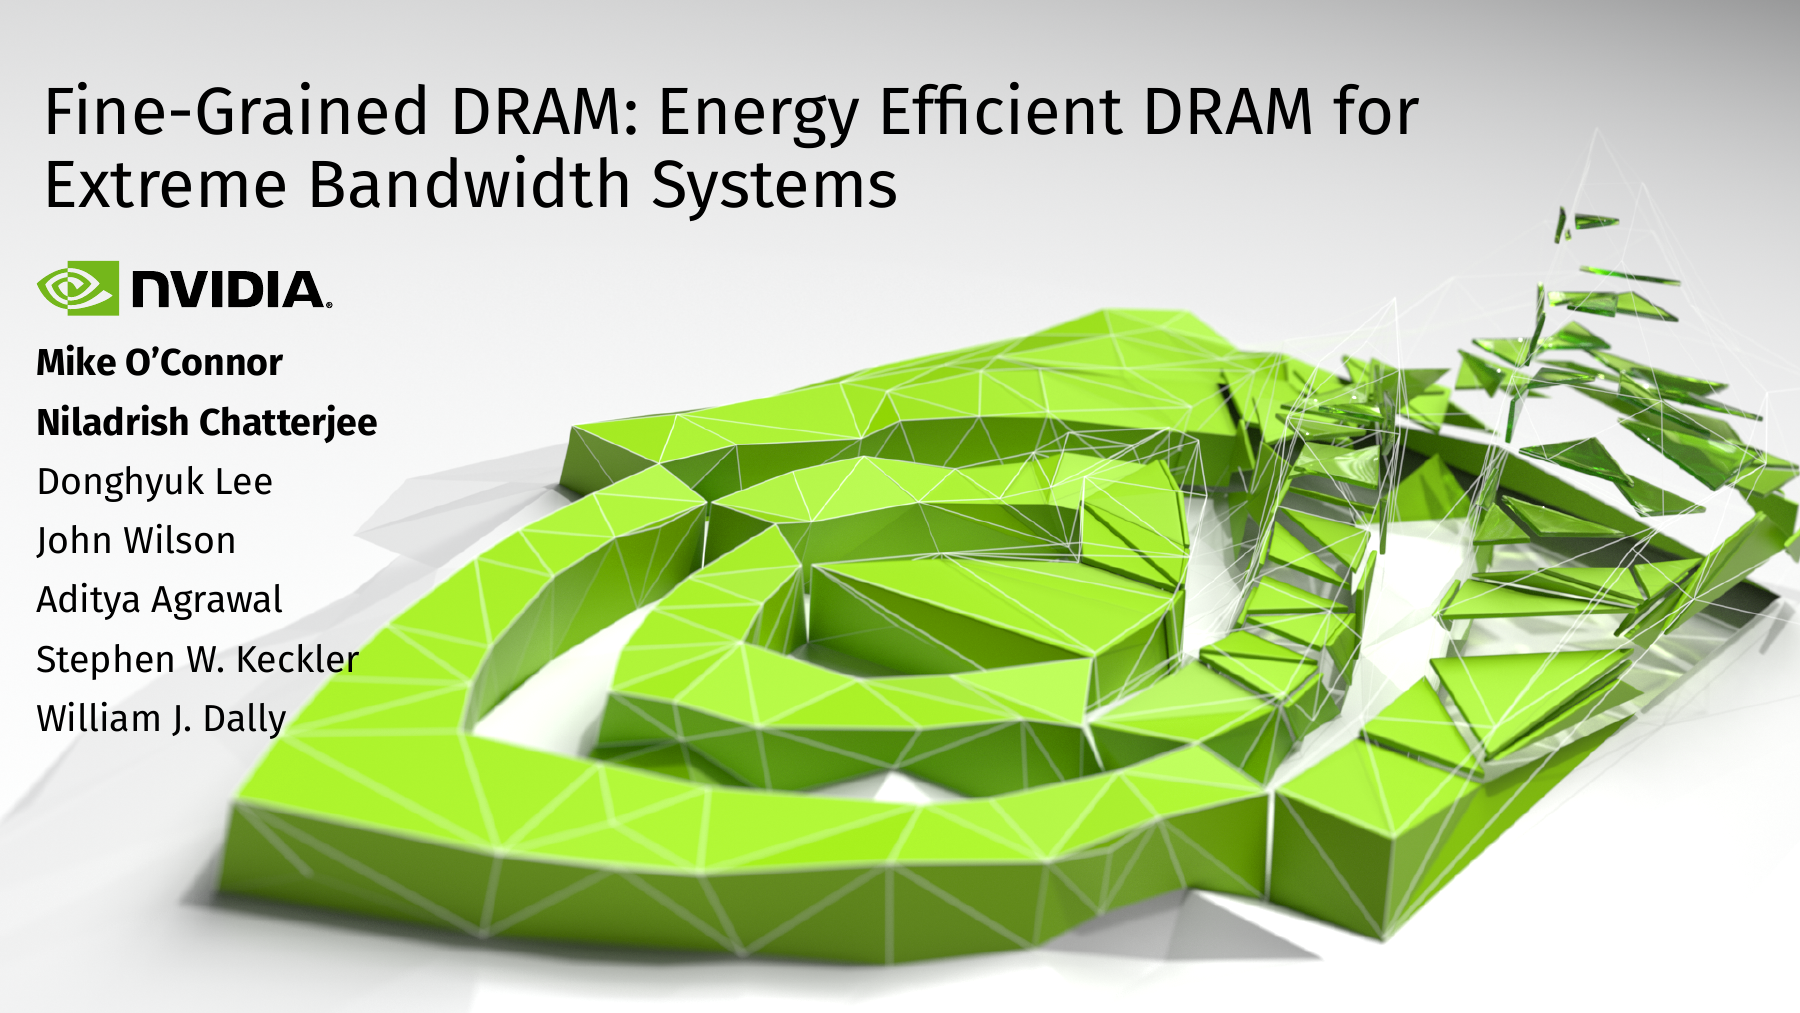

# Fine-Grained DRAM: Energy Efficient DRAM for Extreme Bandwidth Systems
Mike O’Connor
Niladrish Chatterjee
Donghyuk Lee
John Wilson
Aditya Agrawal
Stephen W. Keckler
William J. Dally
1